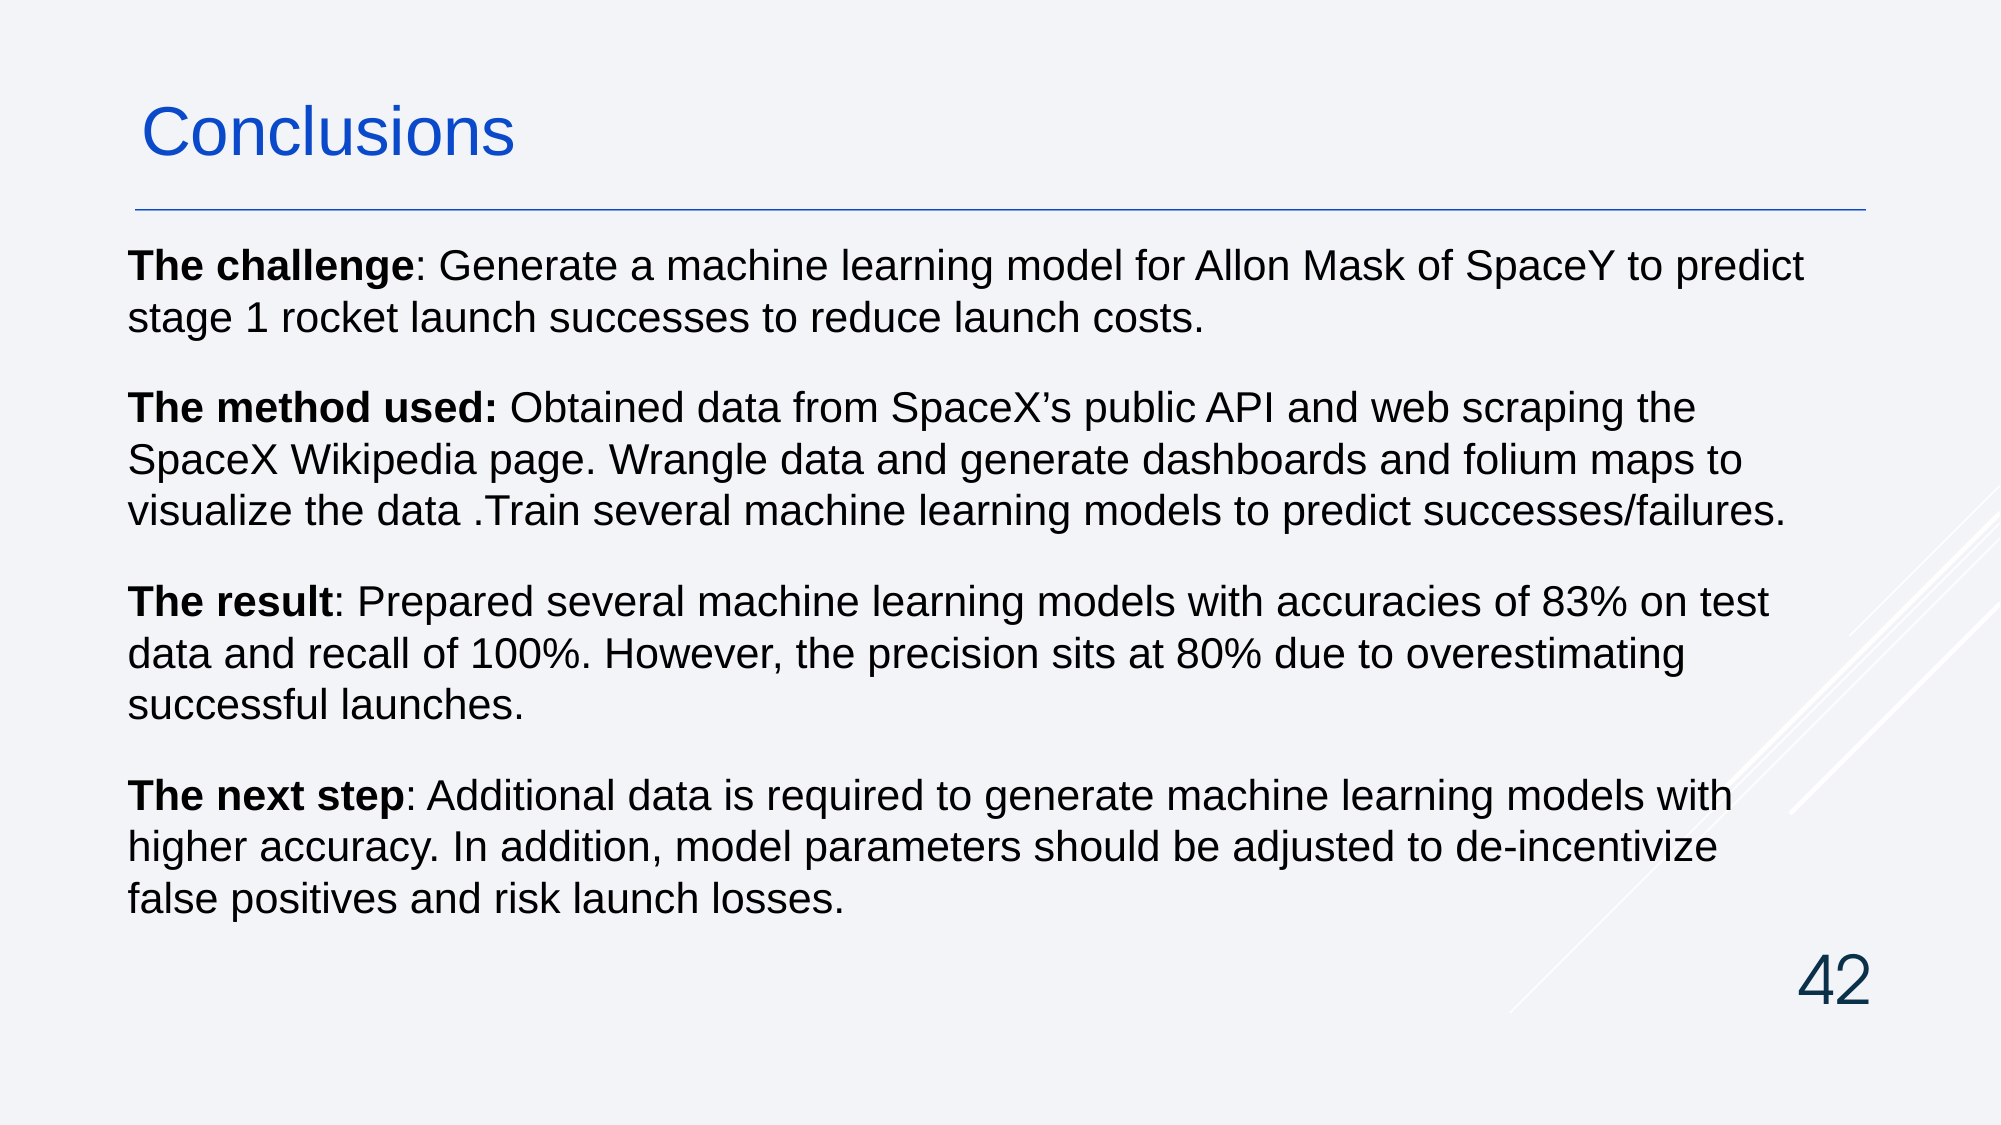

Conclusions
The challenge: Generate a machine learning model for Allon Mask of SpaceY to predict stage 1 rocket launch successes to reduce launch costs.
The method used: Obtained data from SpaceX’s public API and web scraping the SpaceX Wikipedia page. Wrangle data and generate dashboards and folium maps to visualize the data .Train several machine learning models to predict successes/failures.
The result: Prepared several machine learning models with accuracies of 83% on test data and recall of 100%. However, the precision sits at 80% due to overestimating successful launches.
The next step: Additional data is required to generate machine learning models with higher accuracy. In addition, model parameters should be adjusted to de-incentivize false positives and risk launch losses.
42